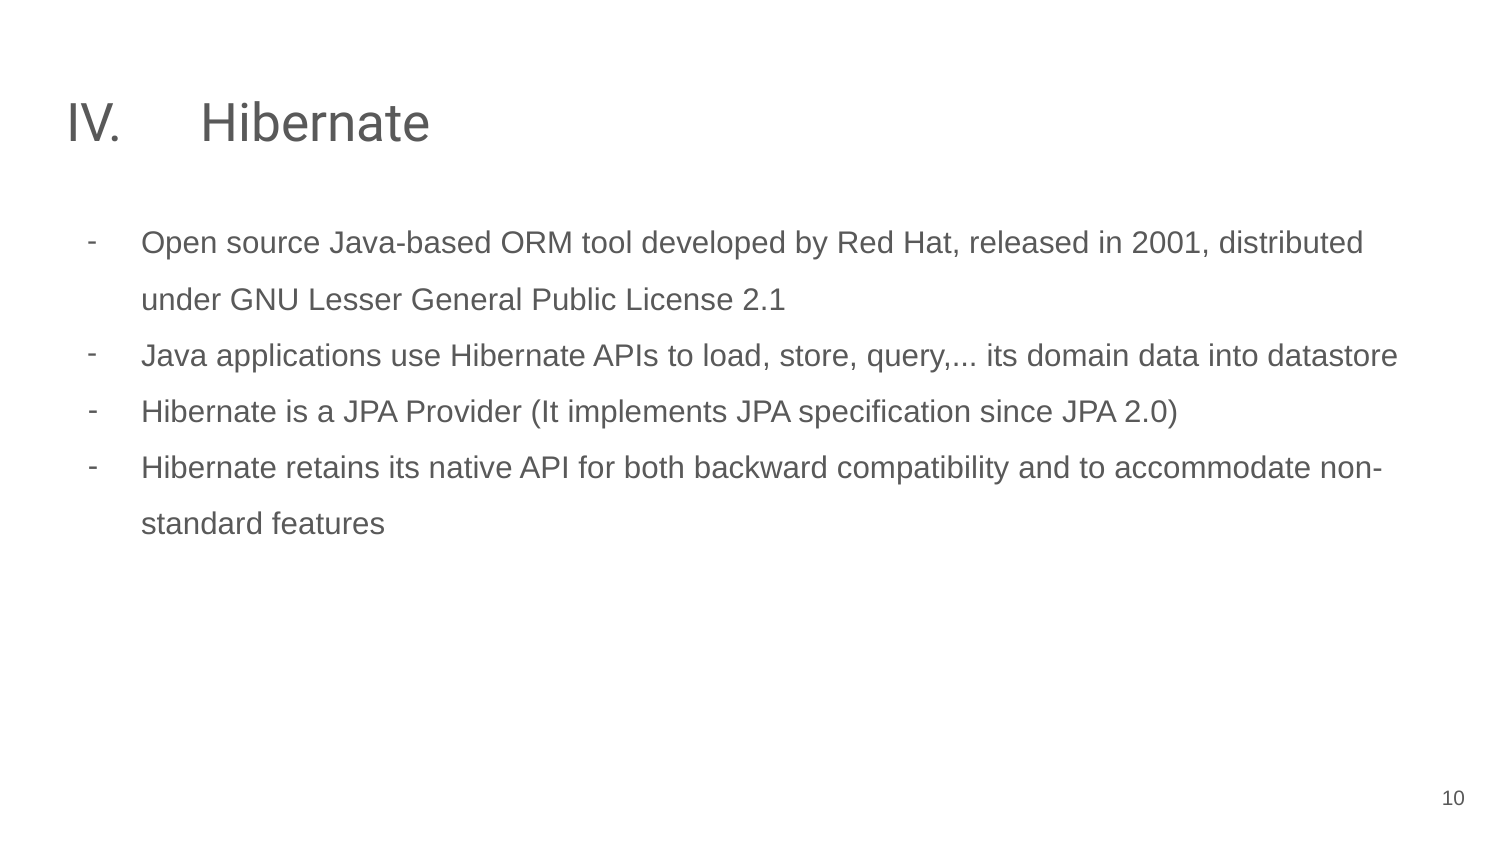

# IV.	 Hibernate
Open source Java-based ORM tool developed by Red Hat, released in 2001, distributed under GNU Lesser General Public License 2.1
Java applications use Hibernate APIs to load, store, query,... its domain data into datastore
Hibernate is a JPA Provider (It implements JPA specification since JPA 2.0)
Hibernate retains its native API for both backward compatibility and to accommodate non-standard features
10